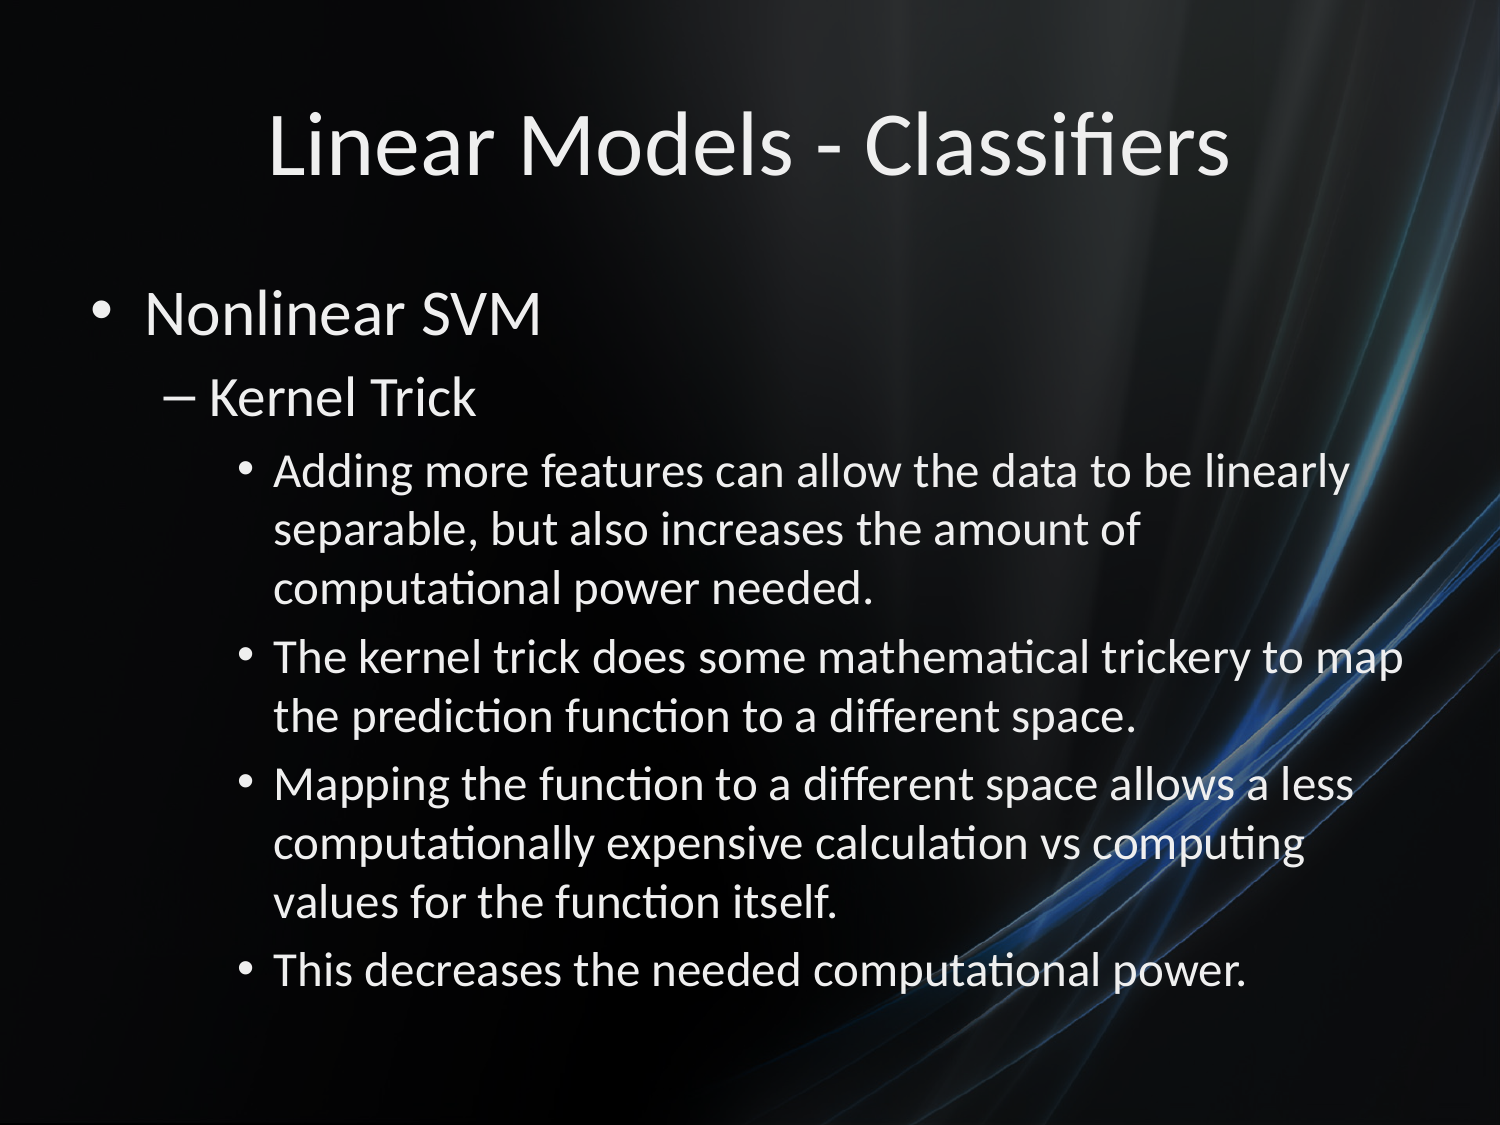

# Linear Models - Classifiers
Nonlinear SVM
Kernel Trick
Adding more features can allow the data to be linearly separable, but also increases the amount of computational power needed.
The kernel trick does some mathematical trickery to map the prediction function to a different space.
Mapping the function to a different space allows a less computationally expensive calculation vs computing values for the function itself.
This decreases the needed computational power.